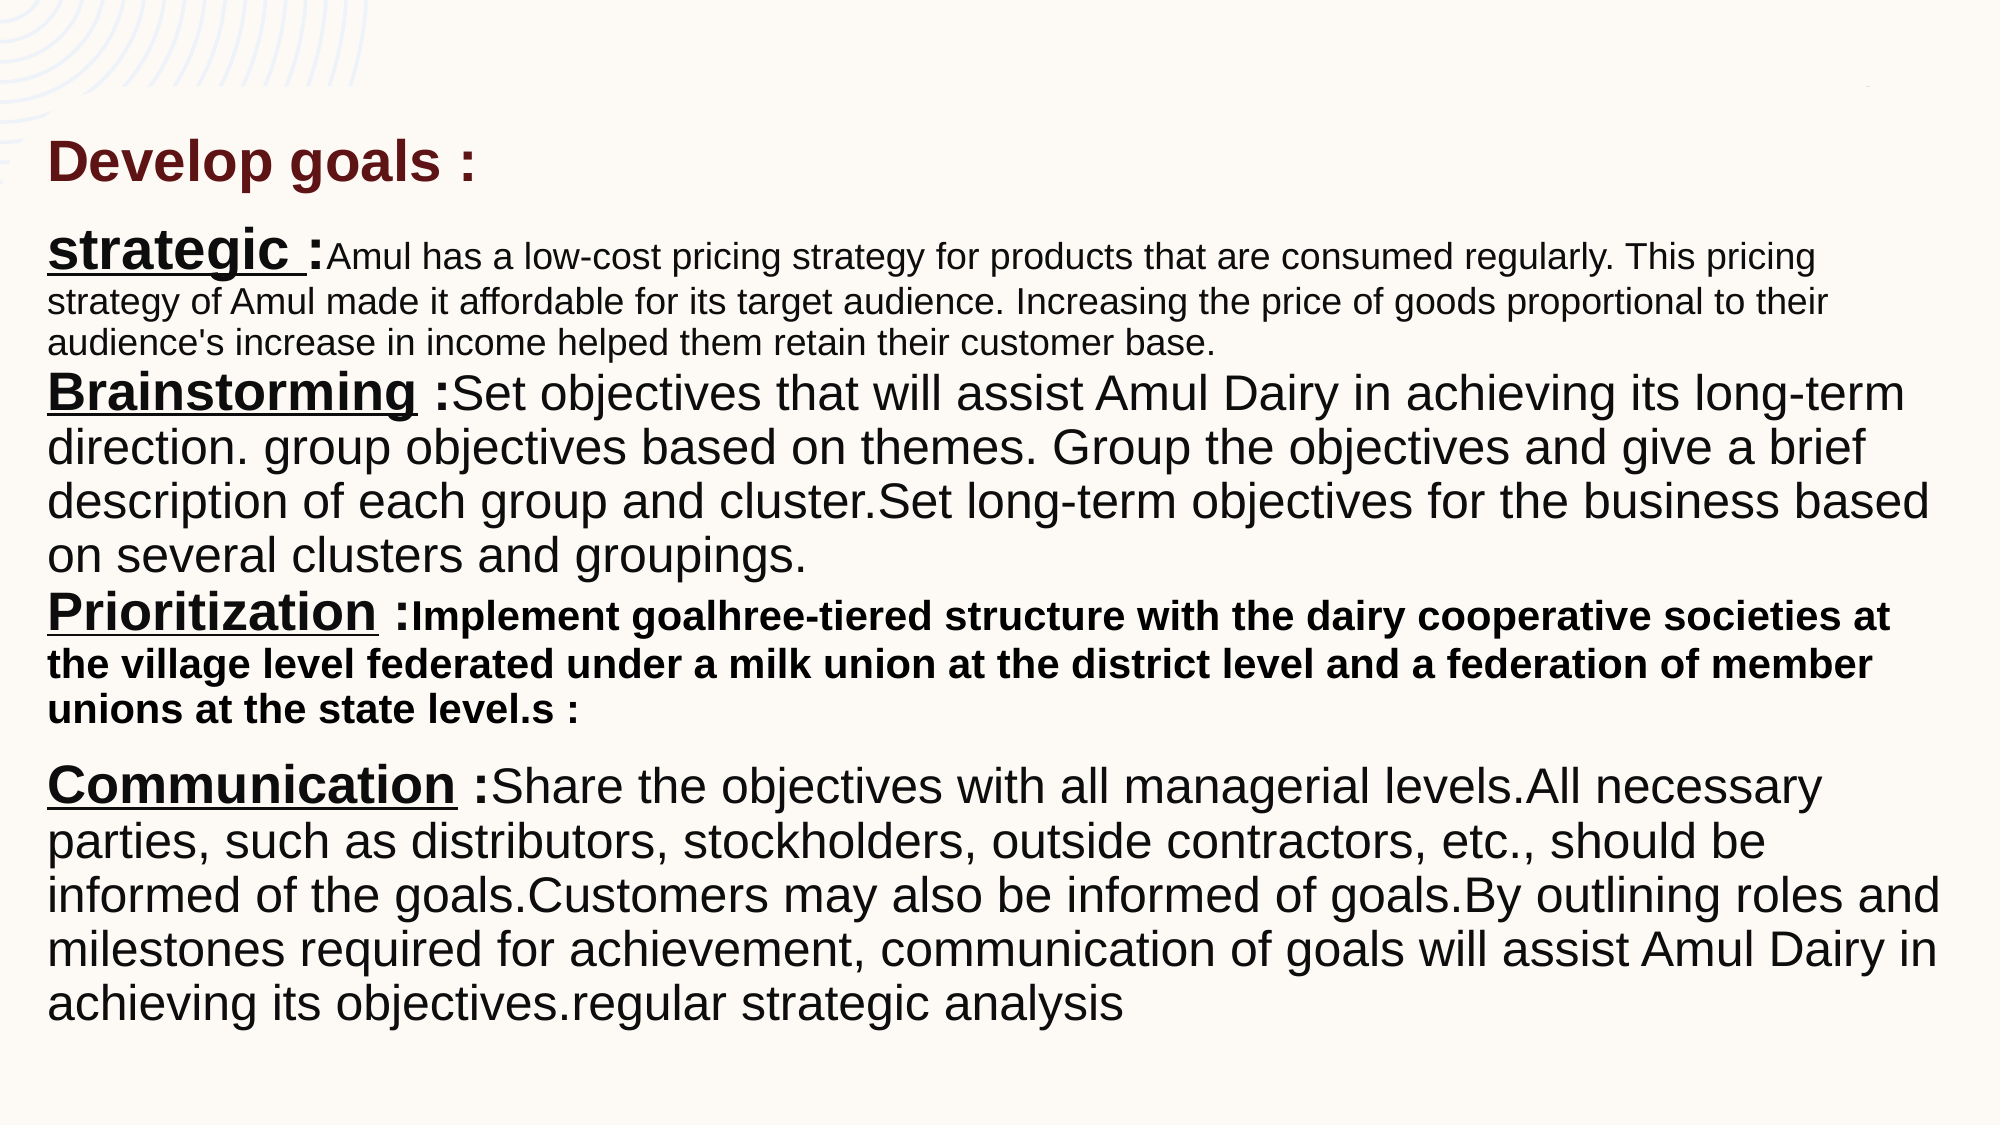

6
Develop goals :
strategic :Amul has a low-cost pricing strategy for products that are consumed regularly. This pricing strategy of Amul made it affordable for its target audience. Increasing the price of goods proportional to their audience's increase in income helped them retain their customer base.
Brainstorming :Set objectives that will assist Amul Dairy in achieving its long-term direction. group objectives based on themes. Group the objectives and give a brief description of each group and cluster.Set long-term objectives for the business based on several clusters and groupings.
Prioritization :Implement goalhree-tiered structure with the dairy cooperative societies at the village level federated under a milk union at the district level and a federation of member unions at the state level.s :
Communication :Share the objectives with all managerial levels.All necessary parties, such as distributors, stockholders, outside contractors, etc., should be informed of the goals.Customers may also be informed of goals.By outlining roles and milestones required for achievement, communication of goals will assist Amul Dairy in achieving its objectives.regular strategic analysis